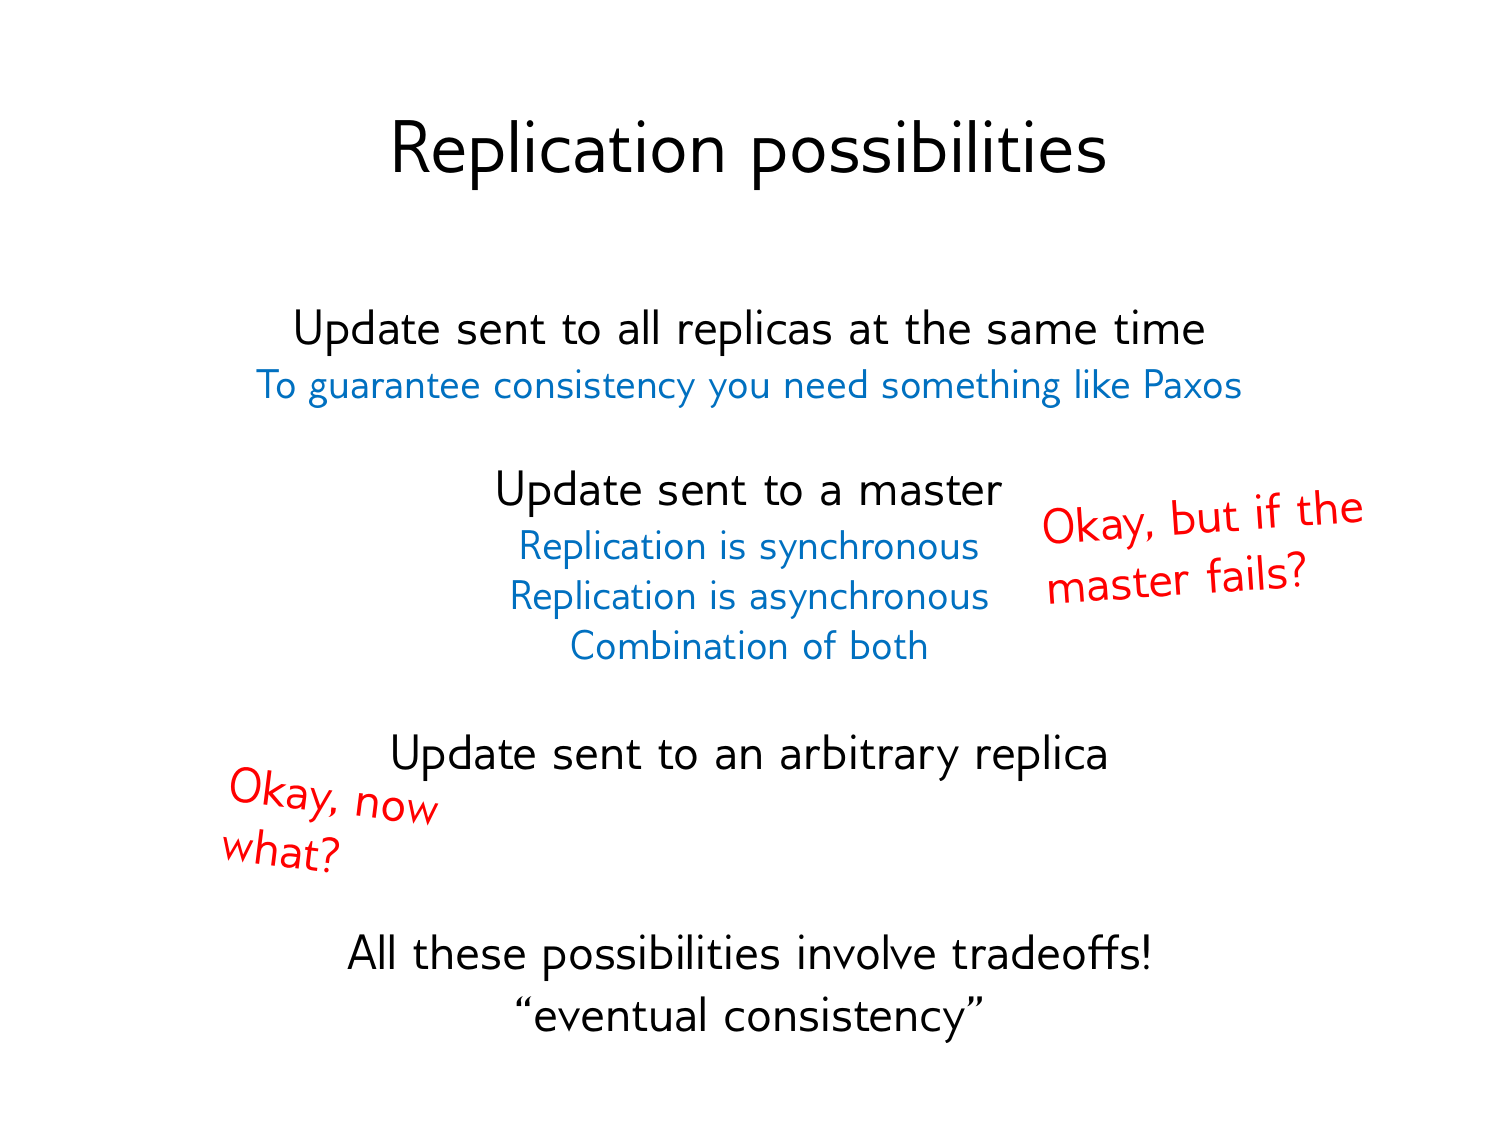

Replication possibilities
Update sent to all replicas at the same time
To guarantee consistency you need something like Paxos
Update sent to a master
Okay, but if the master fails?
Replication is synchronous
Replication is asynchronous
Combination of both
Update sent to an arbitrary replica
Okay, now what?
All these possibilities involve tradeoffs!
“eventual consistency”